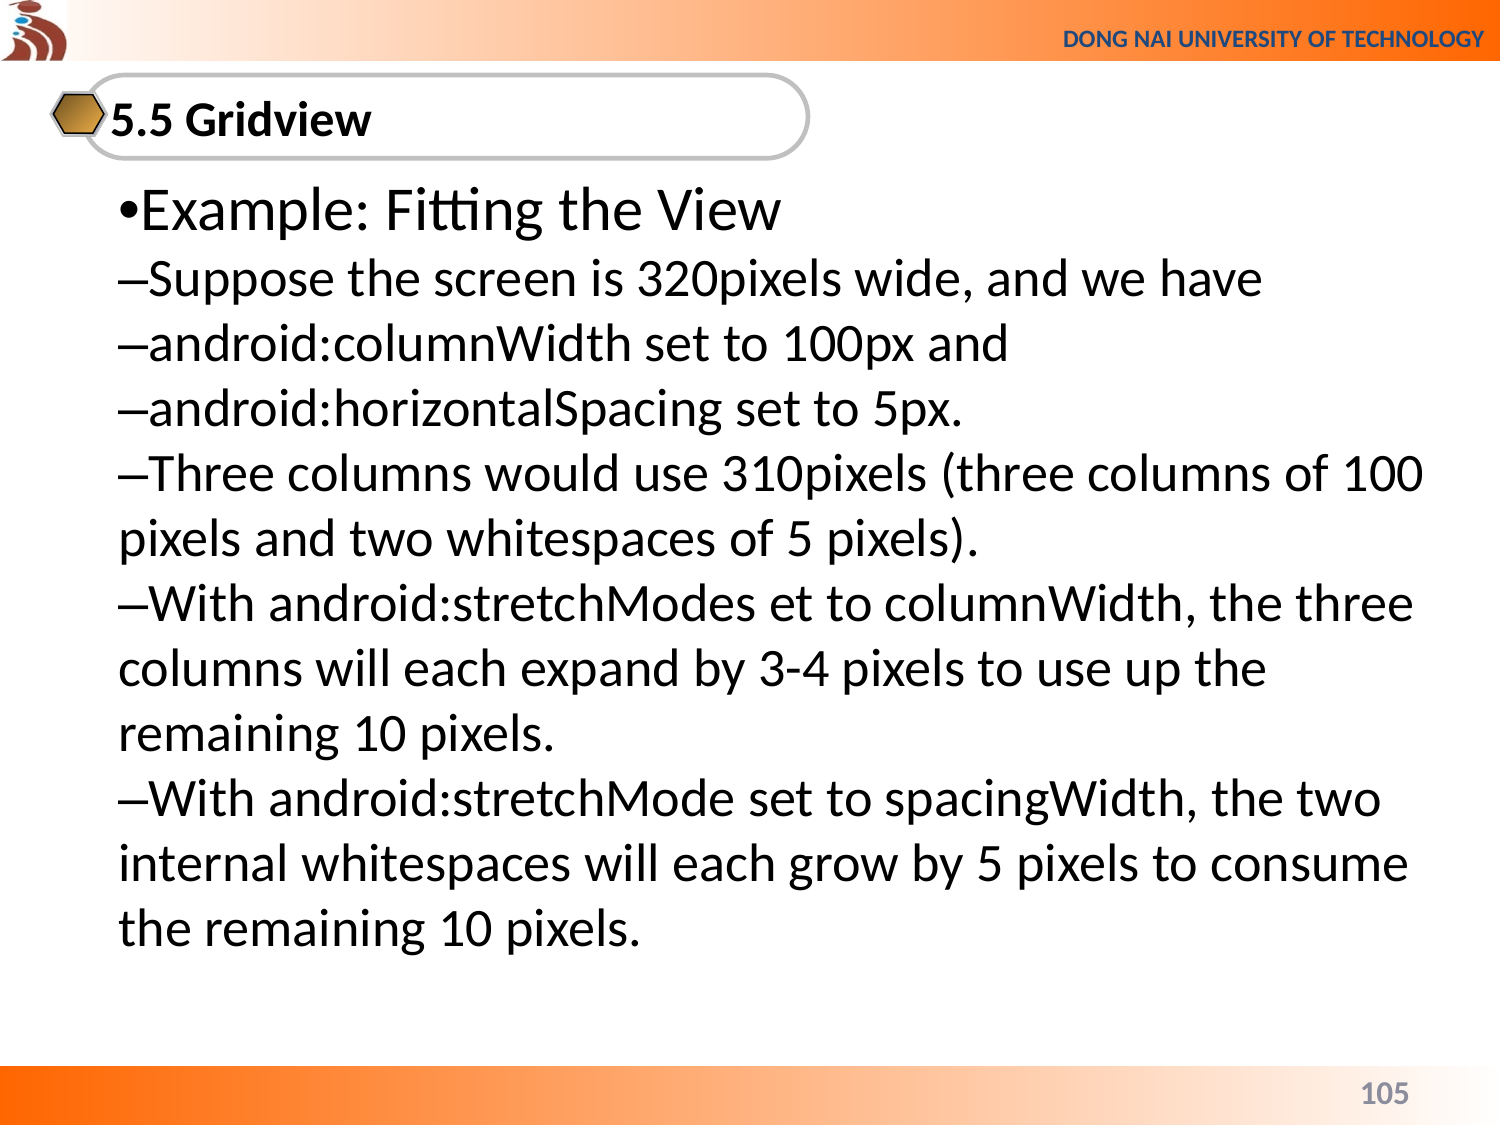

5.5 Gridview

•Example: Fitting the View
–Suppose the screen is 320pixels wide, and we have
–android:columnWidth set to 100px and
–android:horizontalSpacing set to 5px.
–Three columns would use 310pixels (three columns of 100 pixels and two whitespaces of 5 pixels).
–With android:stretchModes et to columnWidth, the three columns will each expand by 3-4 pixels to use up the remaining 10 pixels.
–With android:stretchMode set to spacingWidth, the two internal whitespaces will each grow by 5 pixels to consume the remaining 10 pixels.
105